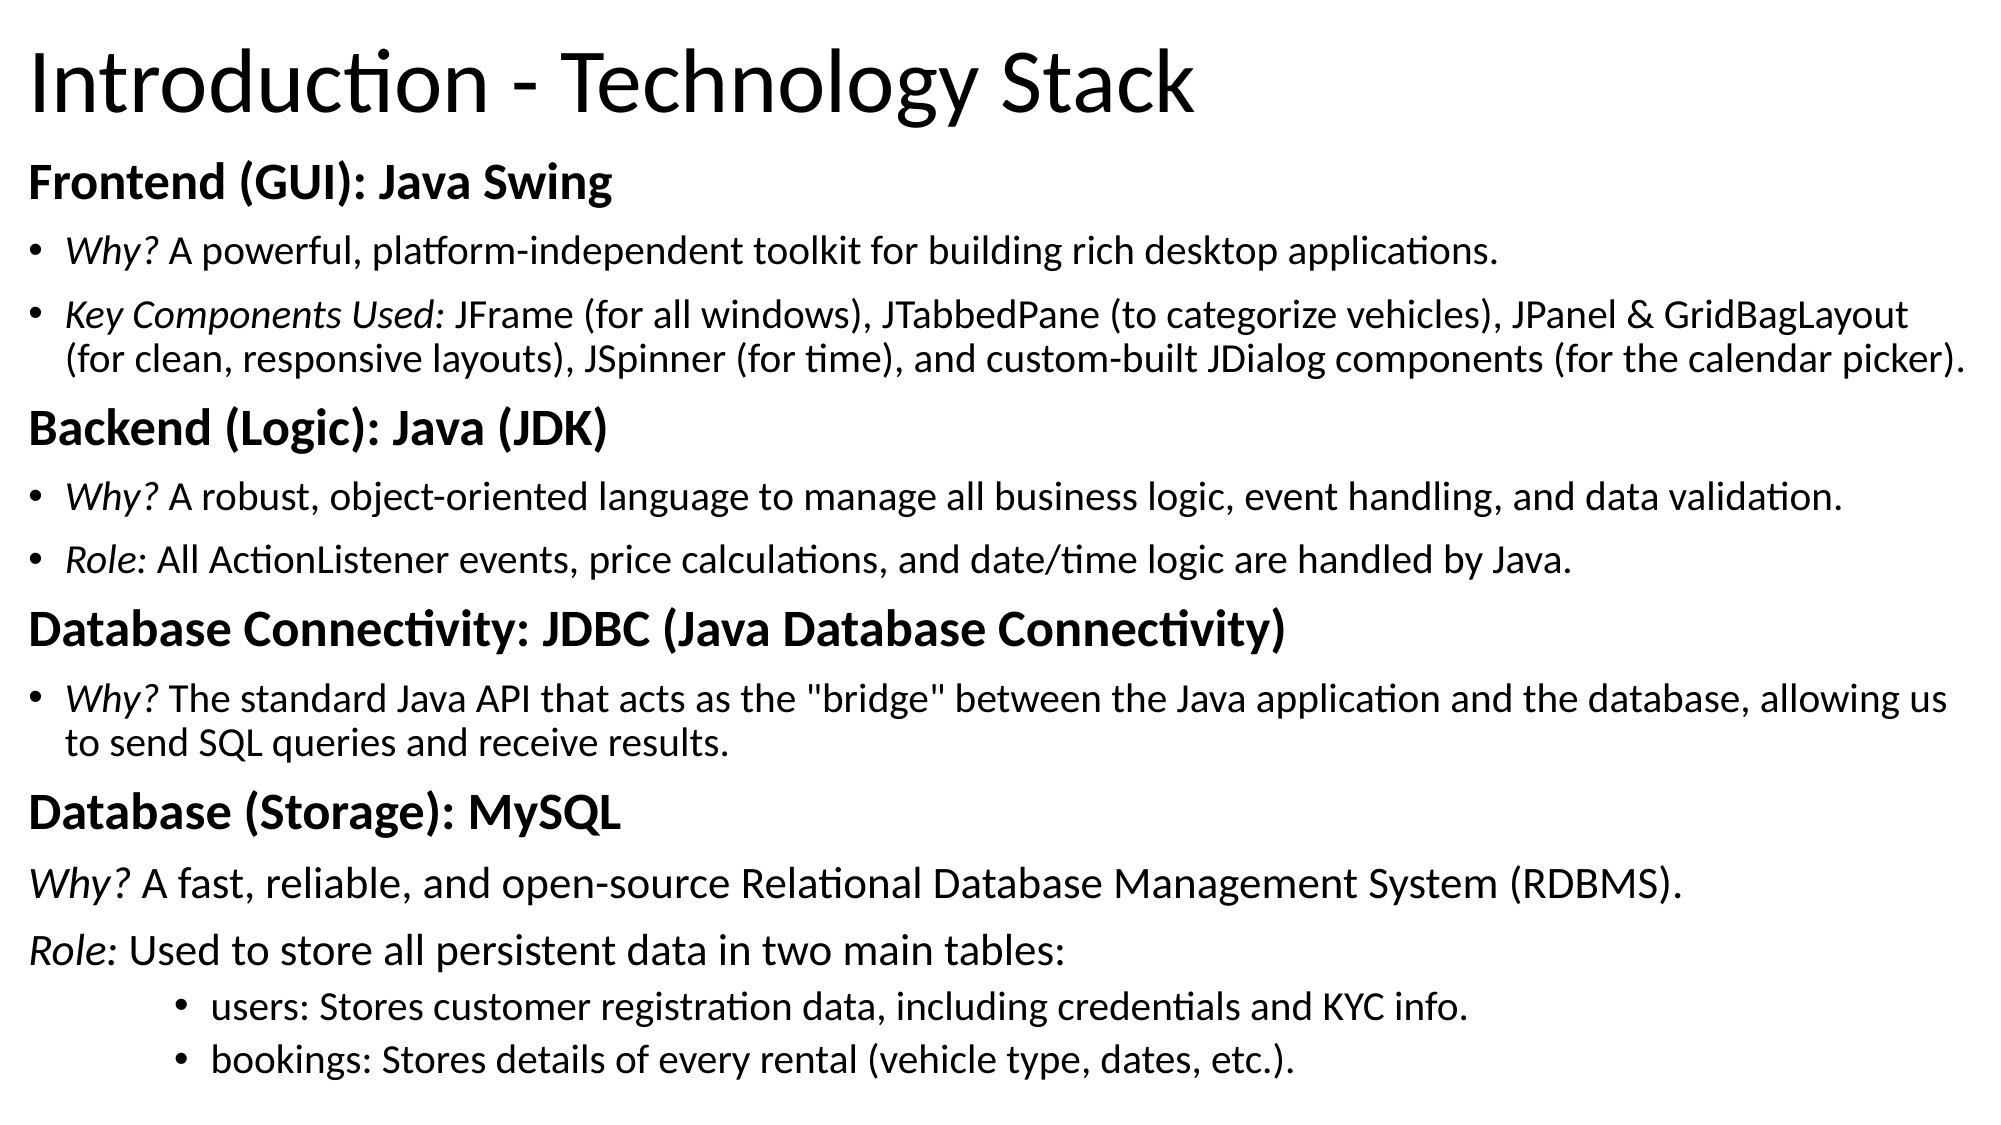

# Introduction - Technology Stack
Frontend (GUI): Java Swing
Why? A powerful, platform-independent toolkit for building rich desktop applications.
Key Components Used: JFrame (for all windows), JTabbedPane (to categorize vehicles), JPanel & GridBagLayout (for clean, responsive layouts), JSpinner (for time), and custom-built JDialog components (for the calendar picker).
Backend (Logic): Java (JDK)
Why? A robust, object-oriented language to manage all business logic, event handling, and data validation.
Role: All ActionListener events, price calculations, and date/time logic are handled by Java.
Database Connectivity: JDBC (Java Database Connectivity)
Why? The standard Java API that acts as the "bridge" between the Java application and the database, allowing us to send SQL queries and receive results.
Database (Storage): MySQL
Why? A fast, reliable, and open-source Relational Database Management System (RDBMS).
Role: Used to store all persistent data in two main tables:
users: Stores customer registration data, including credentials and KYC info.
bookings: Stores details of every rental (vehicle type, dates, etc.).